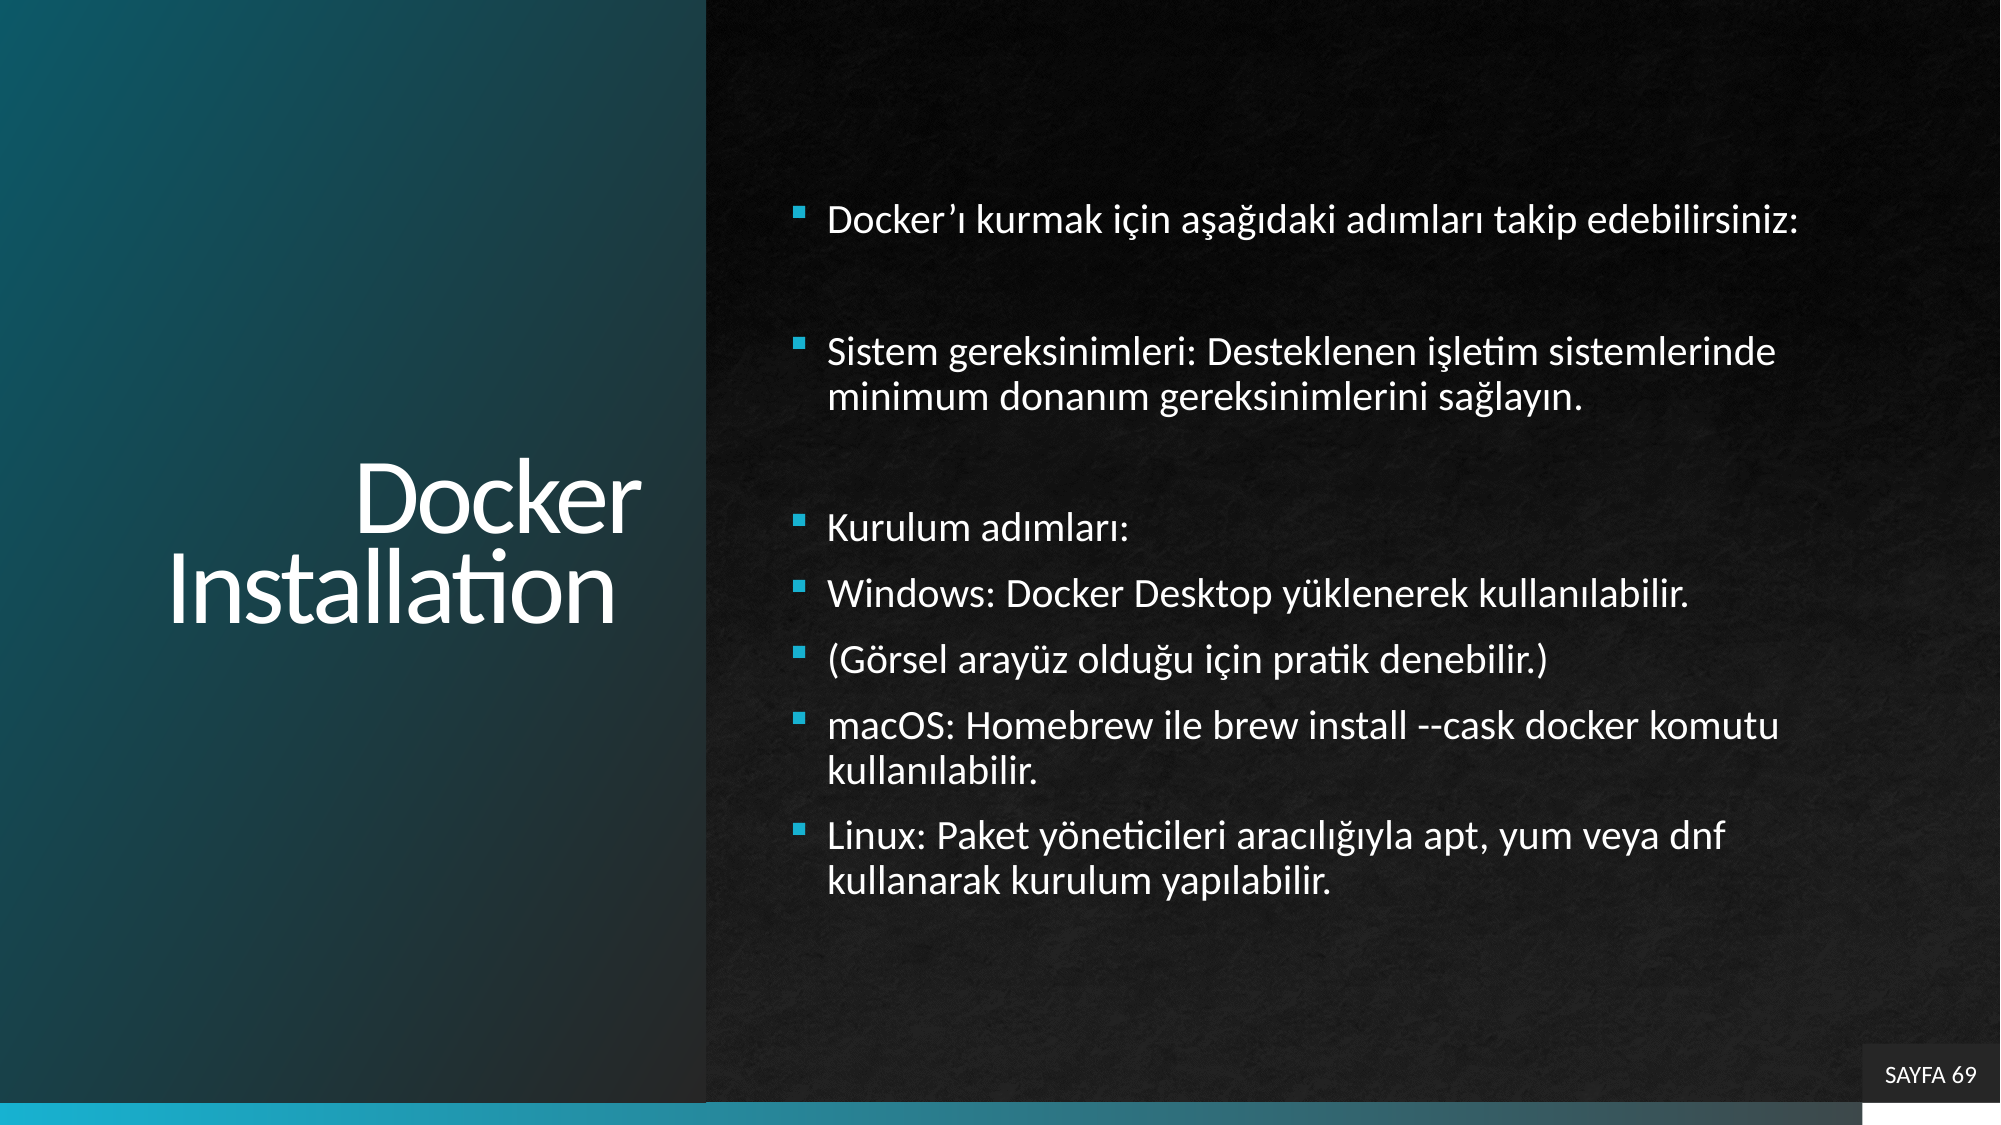

# Docker Installation
Docker’ı kurmak için aşağıdaki adımları takip edebilirsiniz:

Sistem gereksinimleri: Desteklenen işletim sistemlerinde minimum donanım gereksinimlerini sağlayın.

Kurulum adımları:
Windows: Docker Desktop yüklenerek kullanılabilir.
(Görsel arayüz olduğu için pratik denebilir.)
macOS: Homebrew ile brew install --cask docker komutu kullanılabilir.
Linux: Paket yöneticileri aracılığıyla apt, yum veya dnf kullanarak kurulum yapılabilir.
SAYFA 69